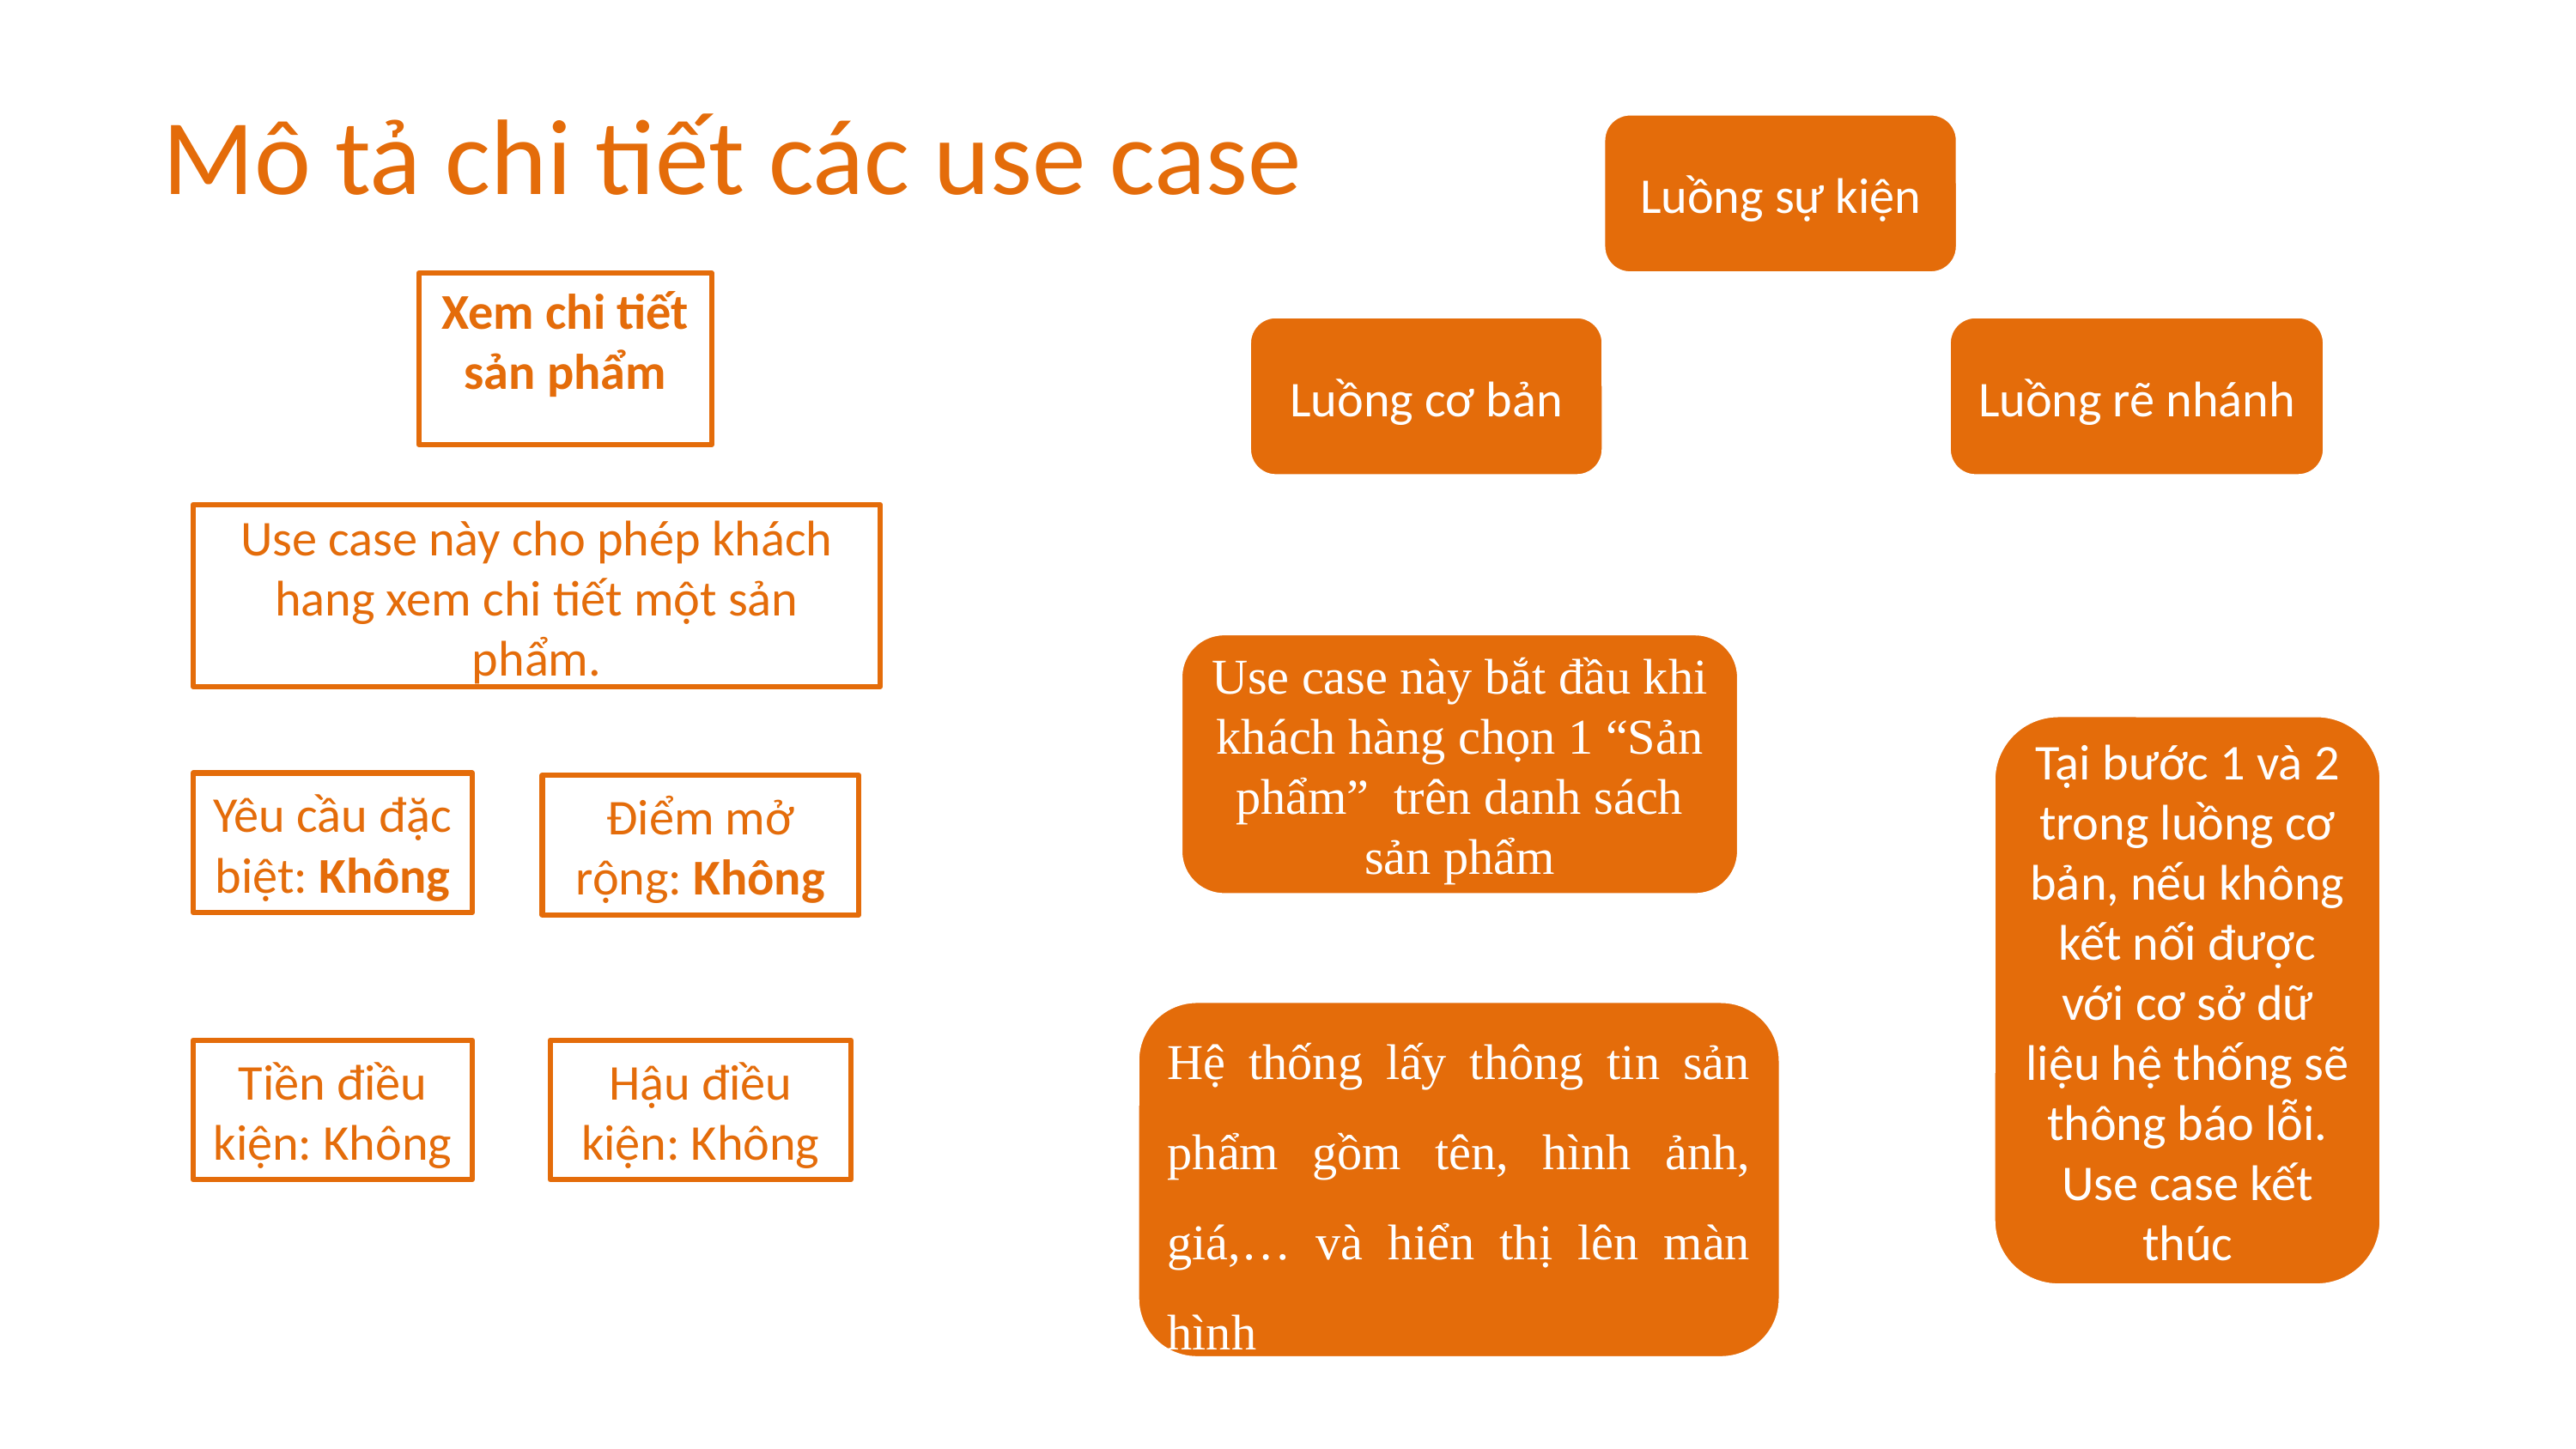

Mô tả chi tiết các use case
Luồng sự kiện
Xem chi tiết sản phẩm

Luồng cơ bản
Luồng rẽ nhánh
Use case này cho phép khách hang xem chi tiết một sản phẩm.
Use case này bắt đầu khi khách hàng chọn 1 “Sản phẩm”  trên danh sách sản phẩm
Tại bước 1 và 2 trong luồng cơ bản, nếu không kết nối được với cơ sở dữ liệu hệ thống sẽ thông báo lỗi. Use case kết thúc
Yêu cầu đặc biệt: Không
Điểm mở rộng: Không
Hệ thống lấy thông tin sản phẩm gồm tên, hình ảnh, giá,… và hiển thị lên màn hình
Tiền điều kiện: Không
Hậu điều kiện: Không